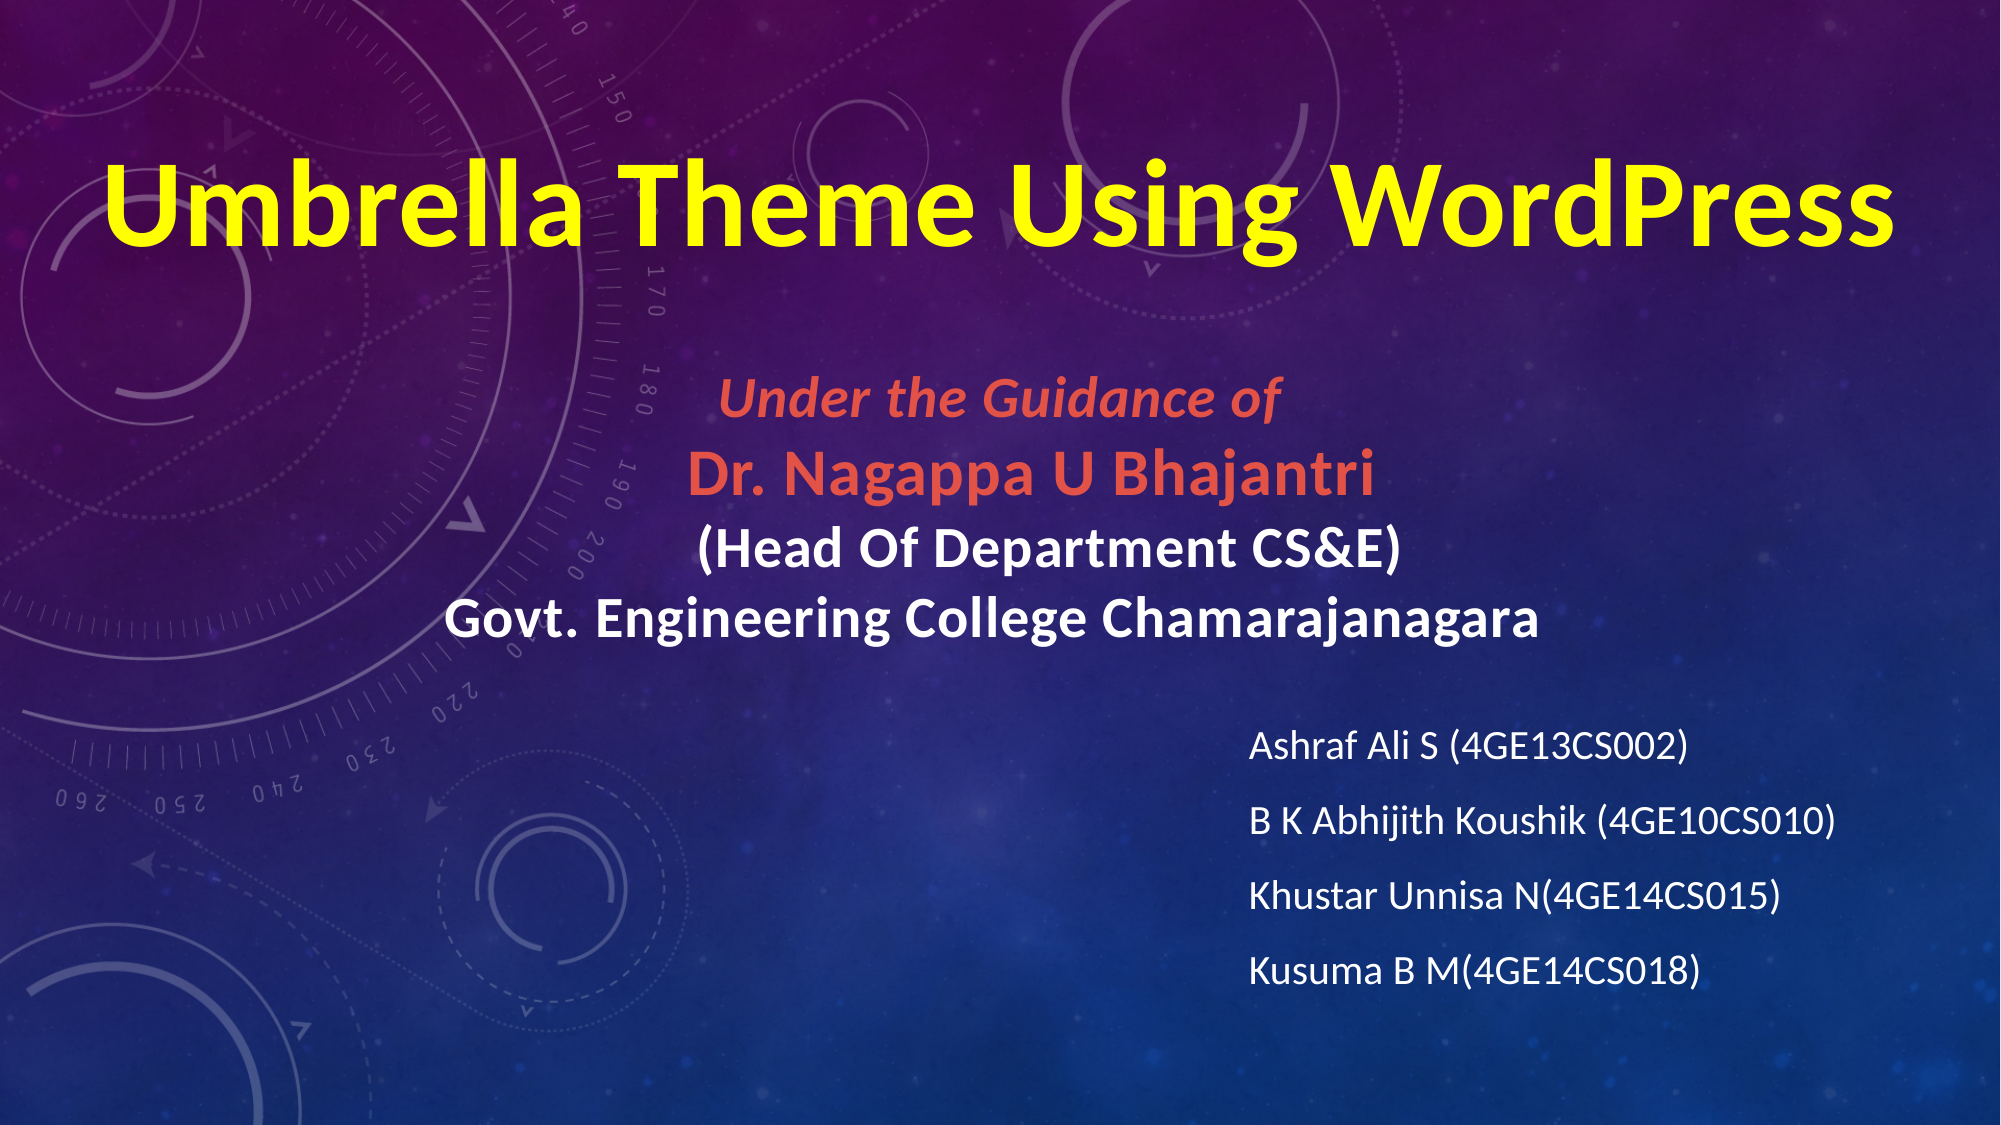

Umbrella Theme Using WordPress
Under the Guidance of
    Dr. Nagappa U Bhajantri
       (Head Of Department CS&E)
Govt. Engineering College Chamarajanagara

Ashraf Ali S (4GE13CS002)
B K Abhijith Koushik (4GE10CS010)
Khustar Unnisa N(4GE14CS015)
Kusuma B M(4GE14CS018)